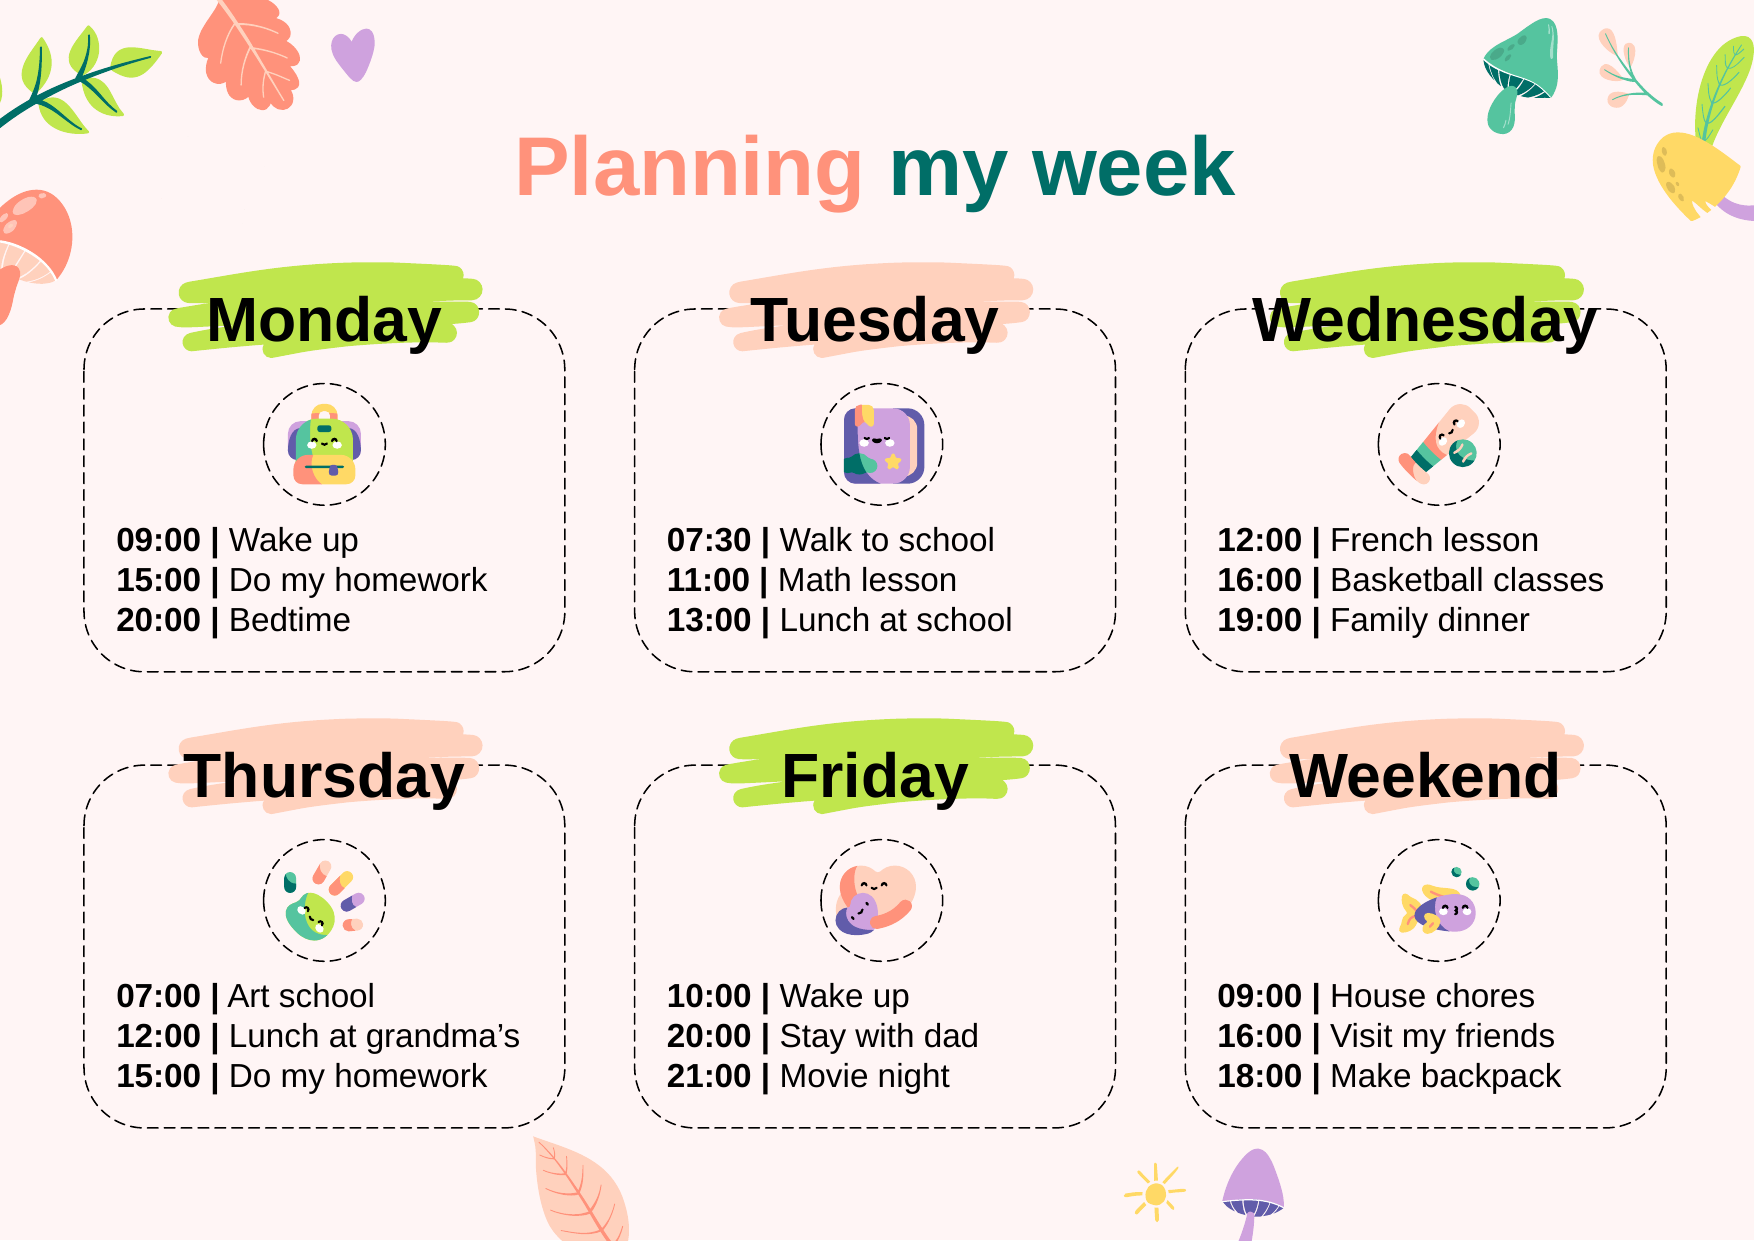

# Planning my week

Monday
Tuesday
Wednesday

09:00 | Wake up
15:00 | Do my homework
20:00 | Bedtime
07:30 | Walk to school
11:00 | Math lesson
13:00 | Lunch at school
12:00 | French lesson
16:00 | Basketball classes
19:00 | Family dinner
Thursday
Friday
Weekend

07:00 | Art school
12:00 | Lunch at grandma’s
15:00 | Do my homework
10:00 | Wake up
20:00 | Stay with dad
21:00 | Movie night
09:00 | House chores
16:00 | Visit my friends
18:00 | Make backpack